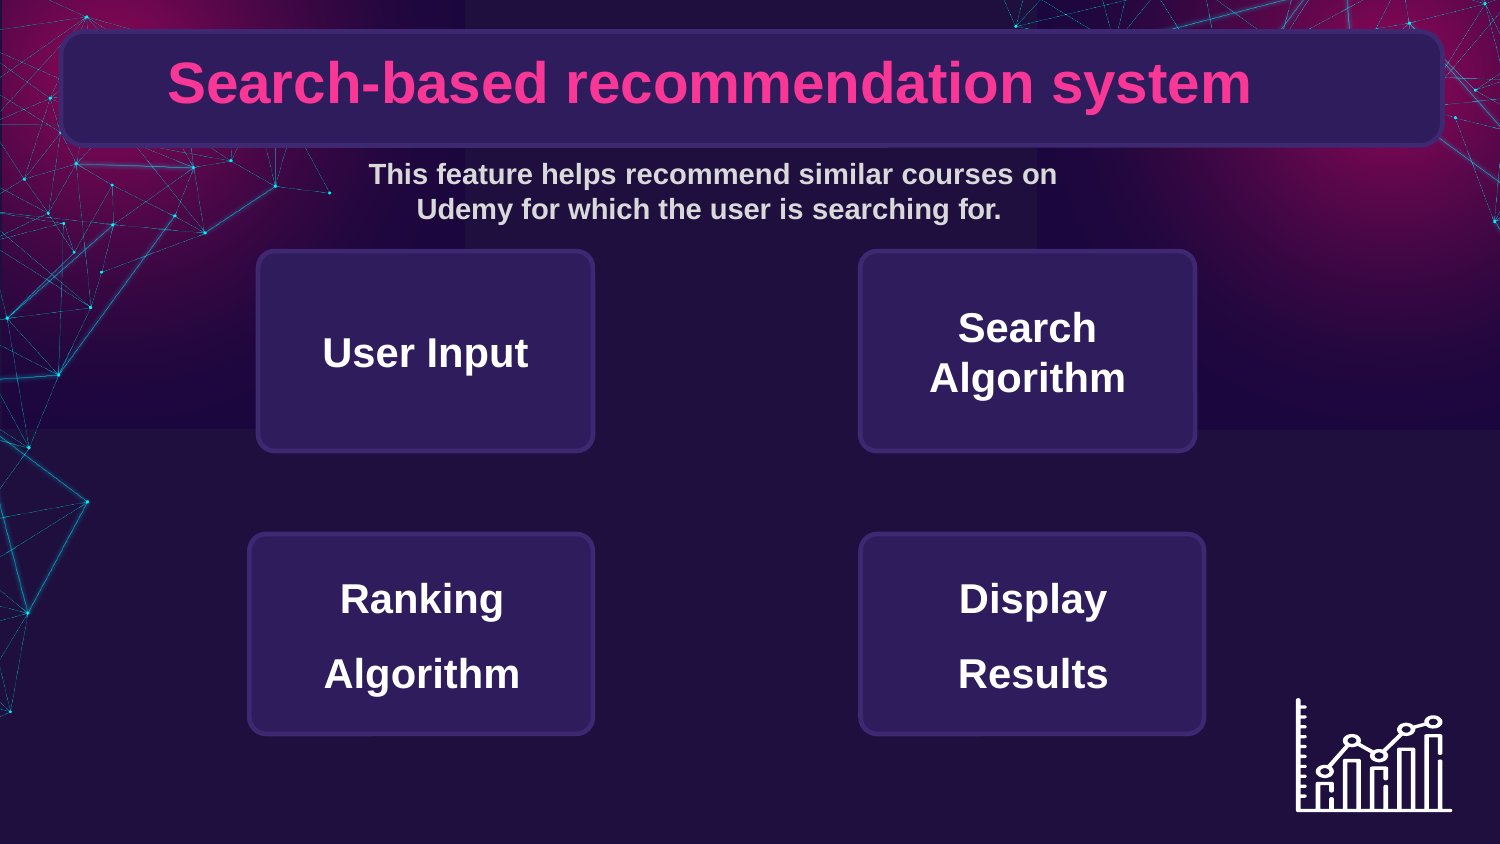

Search-based recommendation system
This feature helps recommend similar courses on Udemy for which the user is searching for.
User Input
Search Algorithm

Ranking Algorithm

Display Results